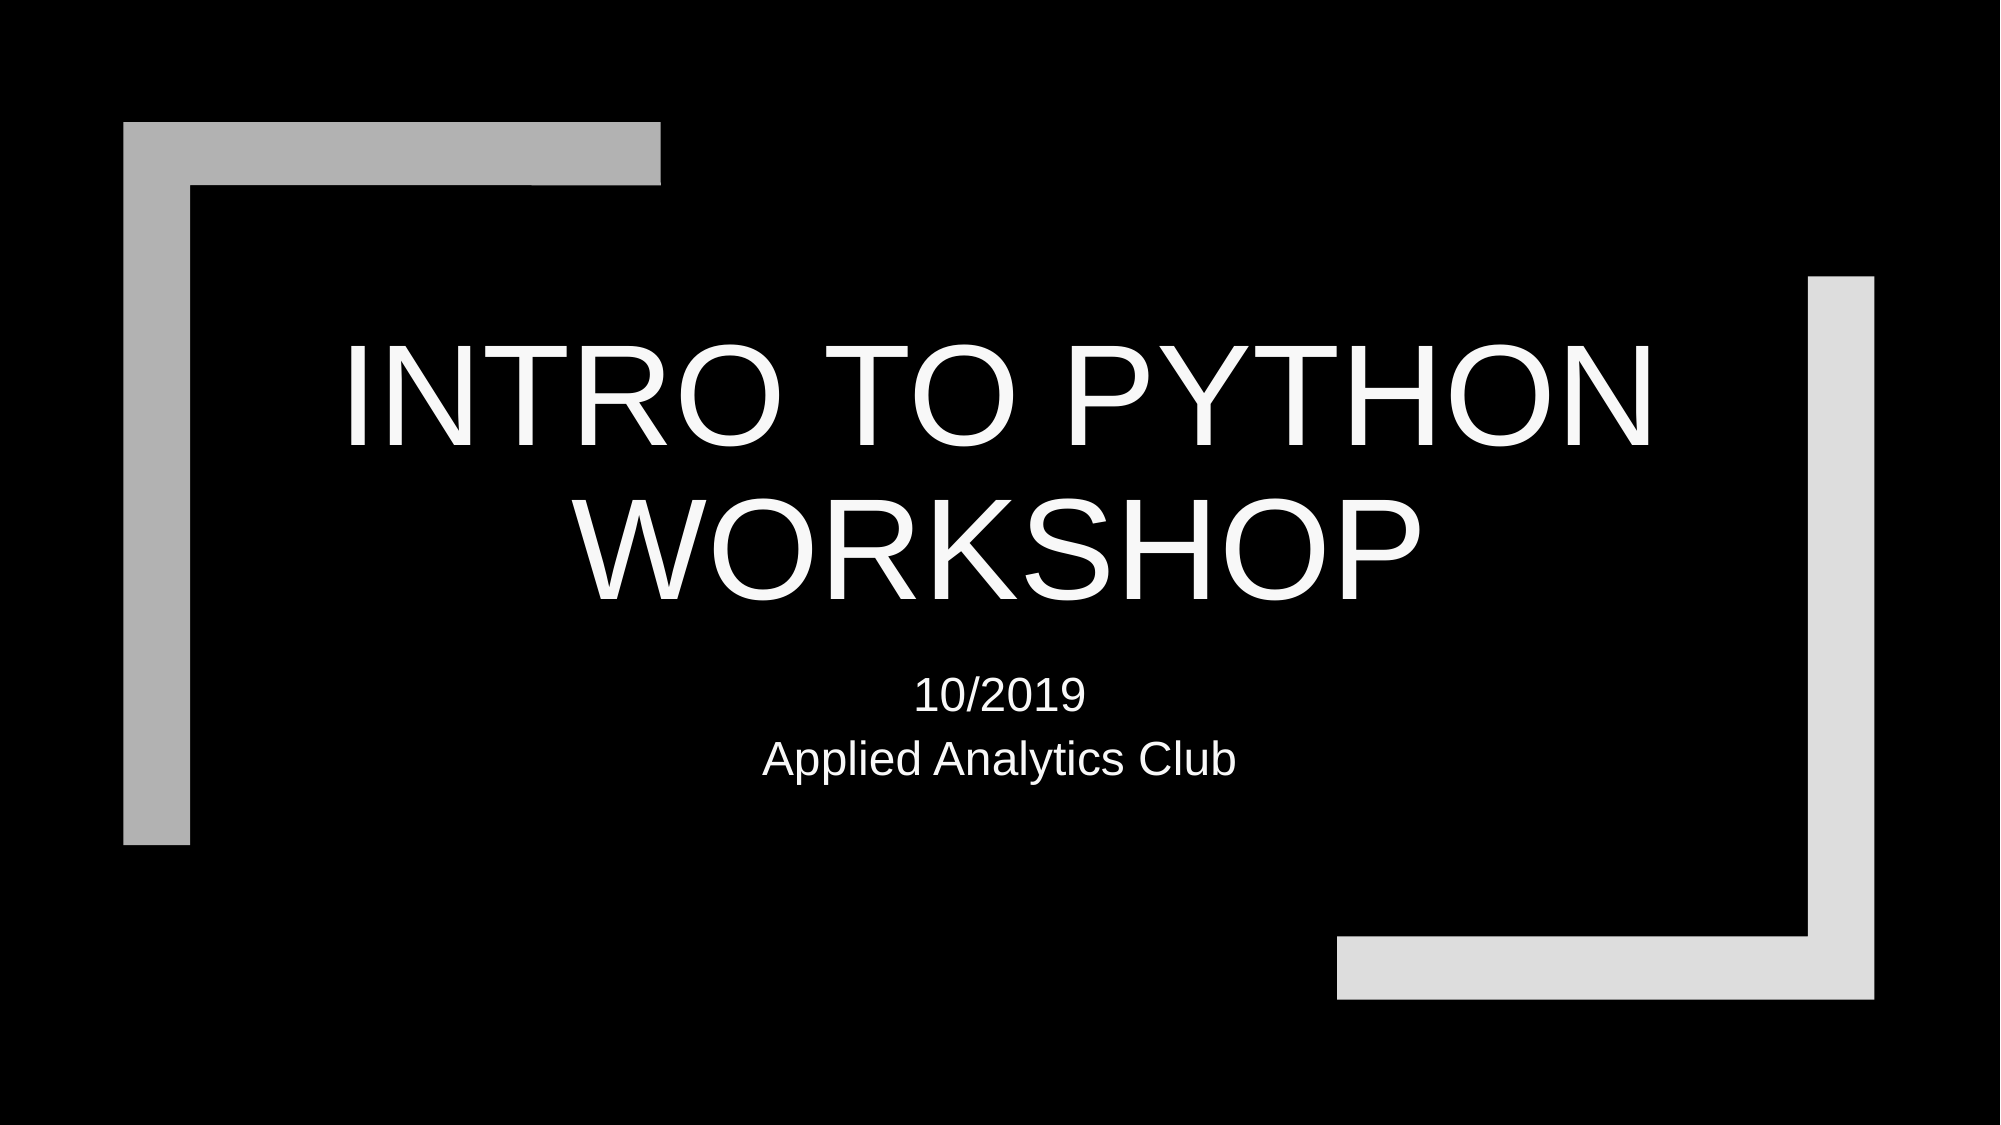

# Intro to python Workshop
10/2019
Applied Analytics Club